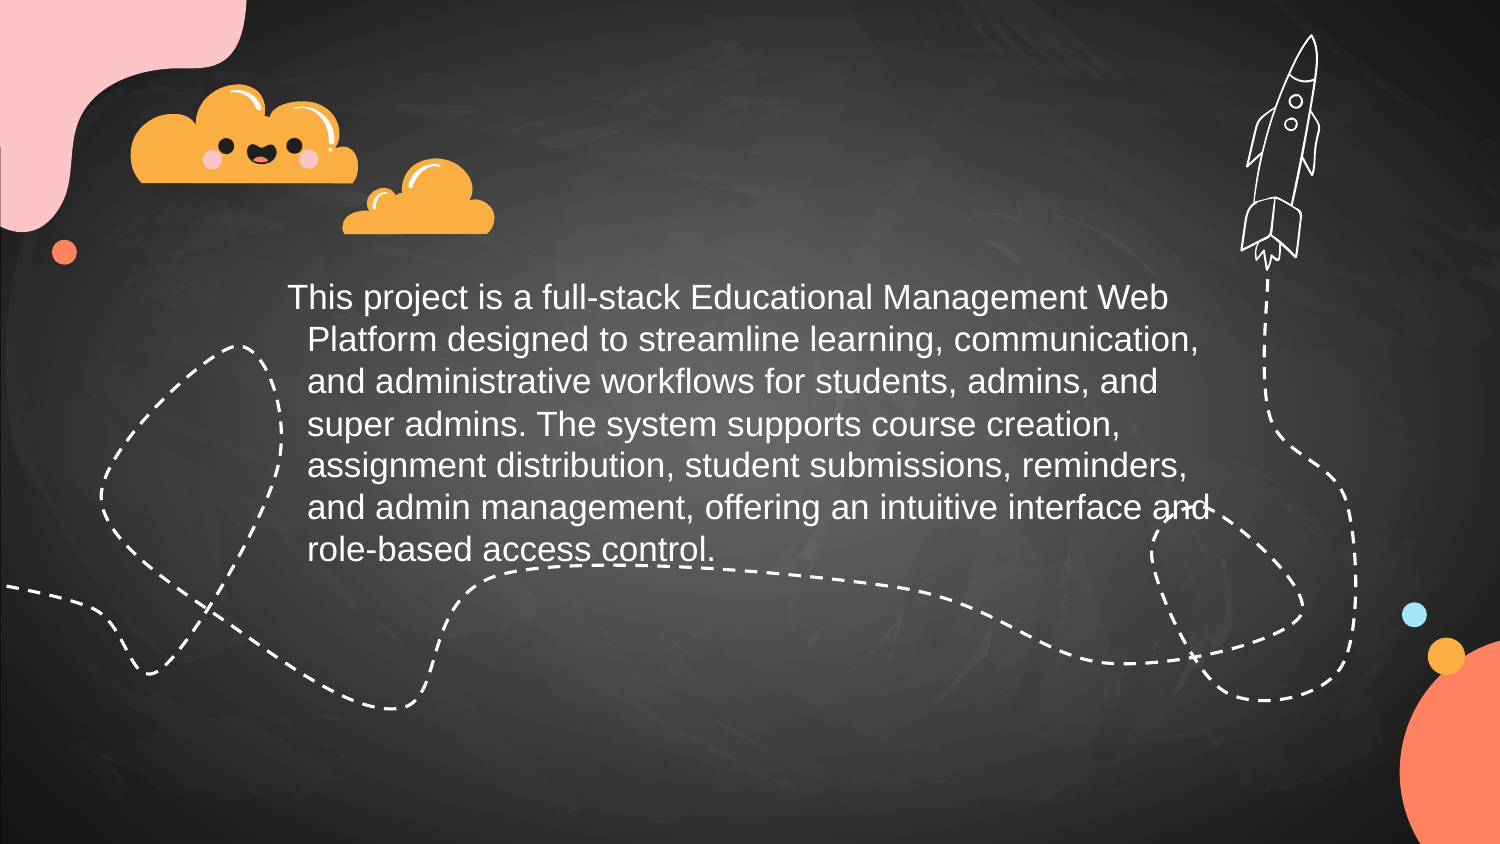

This project is a full-stack Educational Management Web Platform designed to streamline learning, communication, and administrative workflows for students, admins, and super admins. The system supports course creation, assignment distribution, student submissions, reminders, and admin management, offering an intuitive interface and role-based access control.